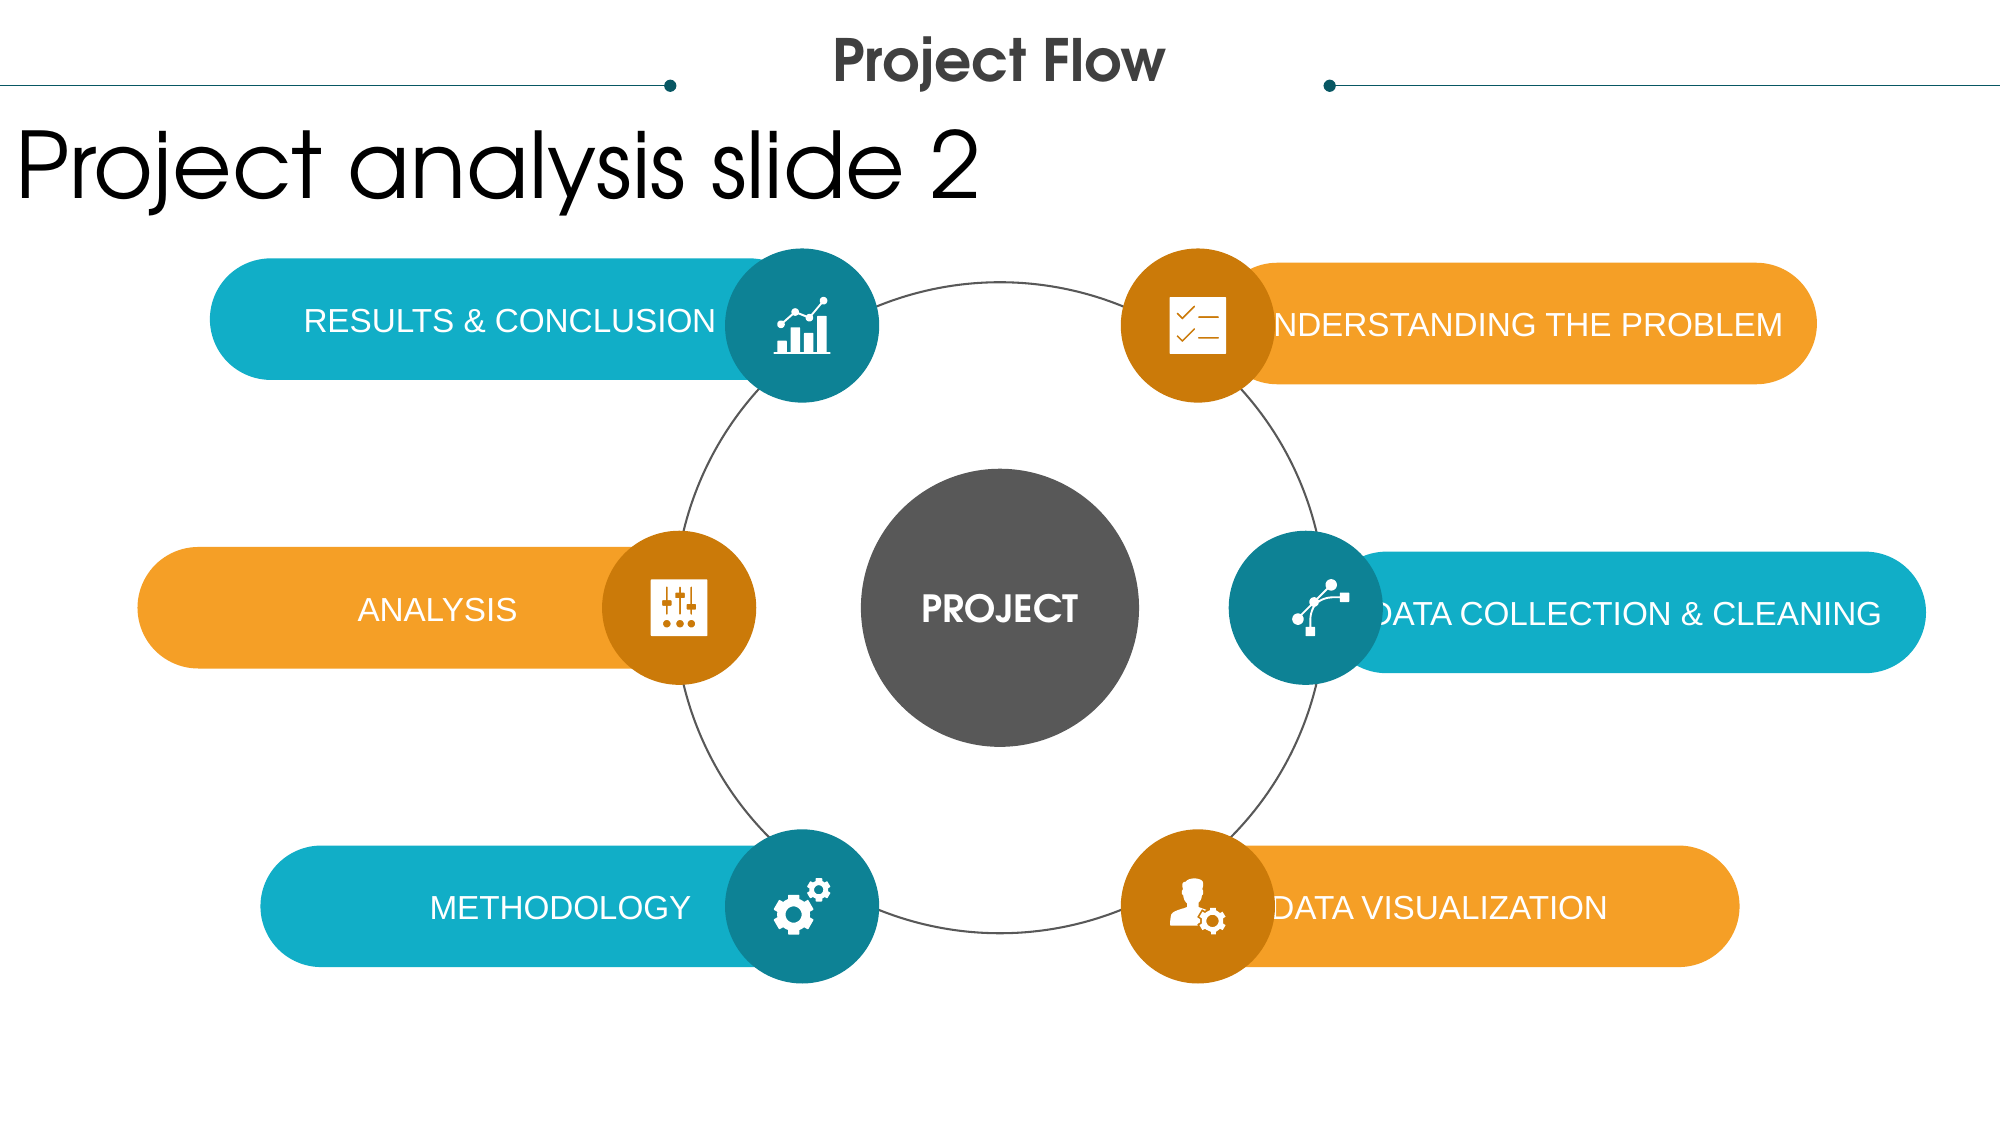

Project Flow
Project analysis slide 2

RESULTS & CONCLUSION
UNDERSTANDING THE PROBLEM

PROJECT

ANALYSIS
DATA COLLECTION & CLEANING

METHODOLOGY
DATA VISUALIZATION